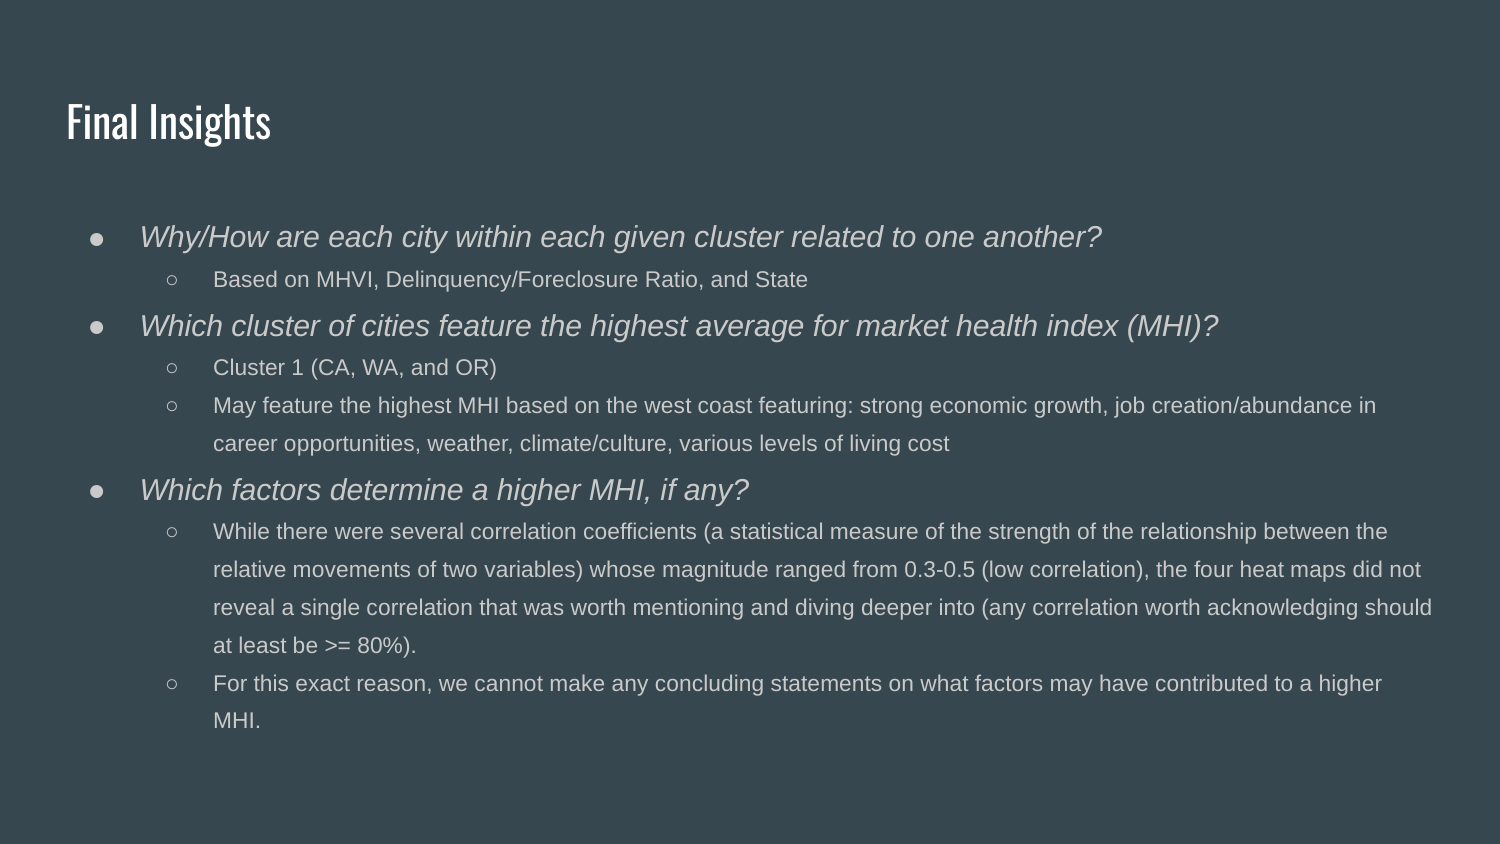

# Final Insights
Why/How are each city within each given cluster related to one another?
Based on MHVI, Delinquency/Foreclosure Ratio, and State
Which cluster of cities feature the highest average for market health index (MHI)?
Cluster 1 (CA, WA, and OR)
May feature the highest MHI based on the west coast featuring: strong economic growth, job creation/abundance in career opportunities, weather, climate/culture, various levels of living cost
Which factors determine a higher MHI, if any?
While there were several correlation coefficients (a statistical measure of the strength of the relationship between the relative movements of two variables) whose magnitude ranged from 0.3-0.5 (low correlation), the four heat maps did not reveal a single correlation that was worth mentioning and diving deeper into (any correlation worth acknowledging should at least be >= 80%).
For this exact reason, we cannot make any concluding statements on what factors may have contributed to a higher MHI.